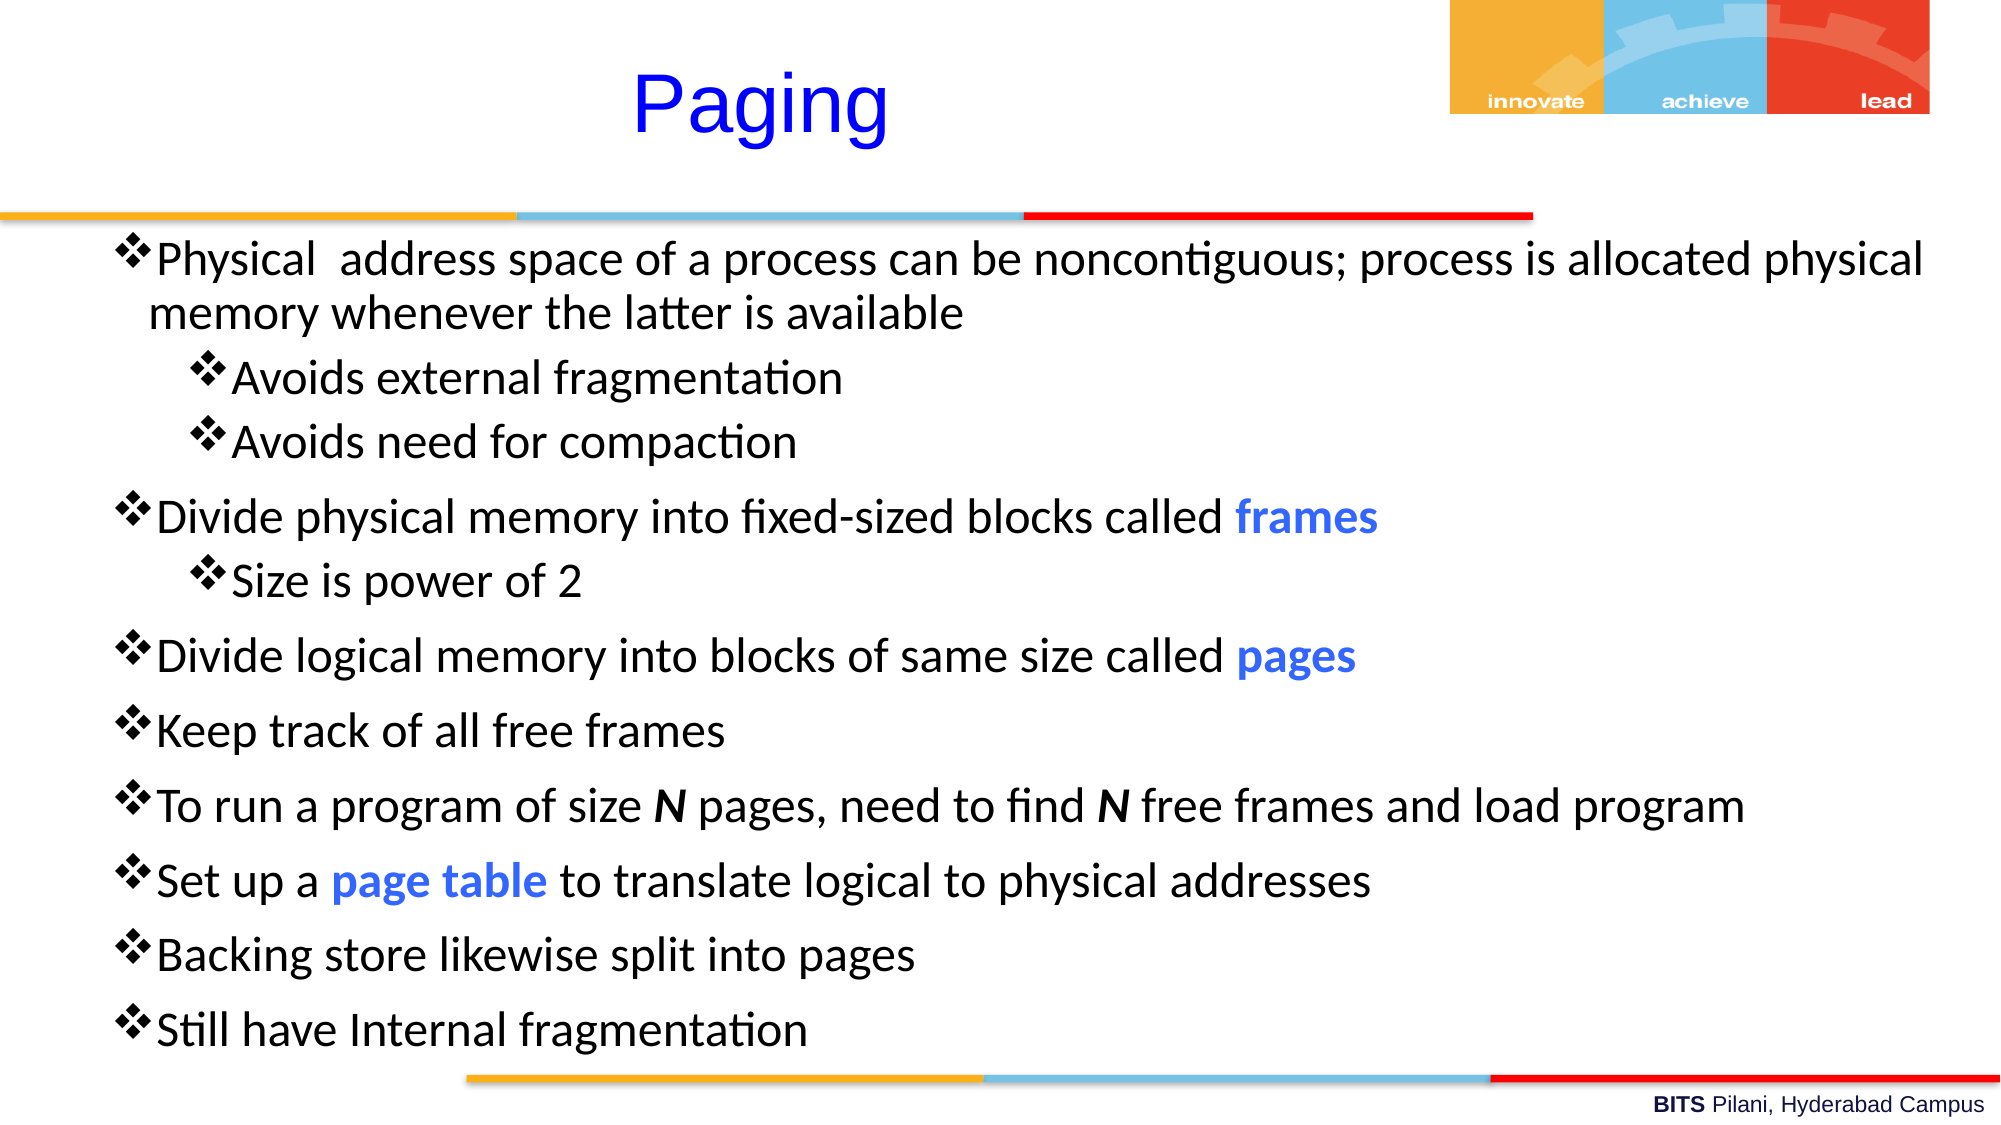

Paging
Physical  address space of a process can be noncontiguous; process is allocated physical memory whenever the latter is available
Avoids external fragmentation
Avoids need for compaction
Divide physical memory into fixed-sized blocks called frames
Size is power of 2
Divide logical memory into blocks of same size called pages
Keep track of all free frames
To run a program of size N pages, need to find N free frames and load program
Set up a page table to translate logical to physical addresses
Backing store likewise split into pages
Still have Internal fragmentation